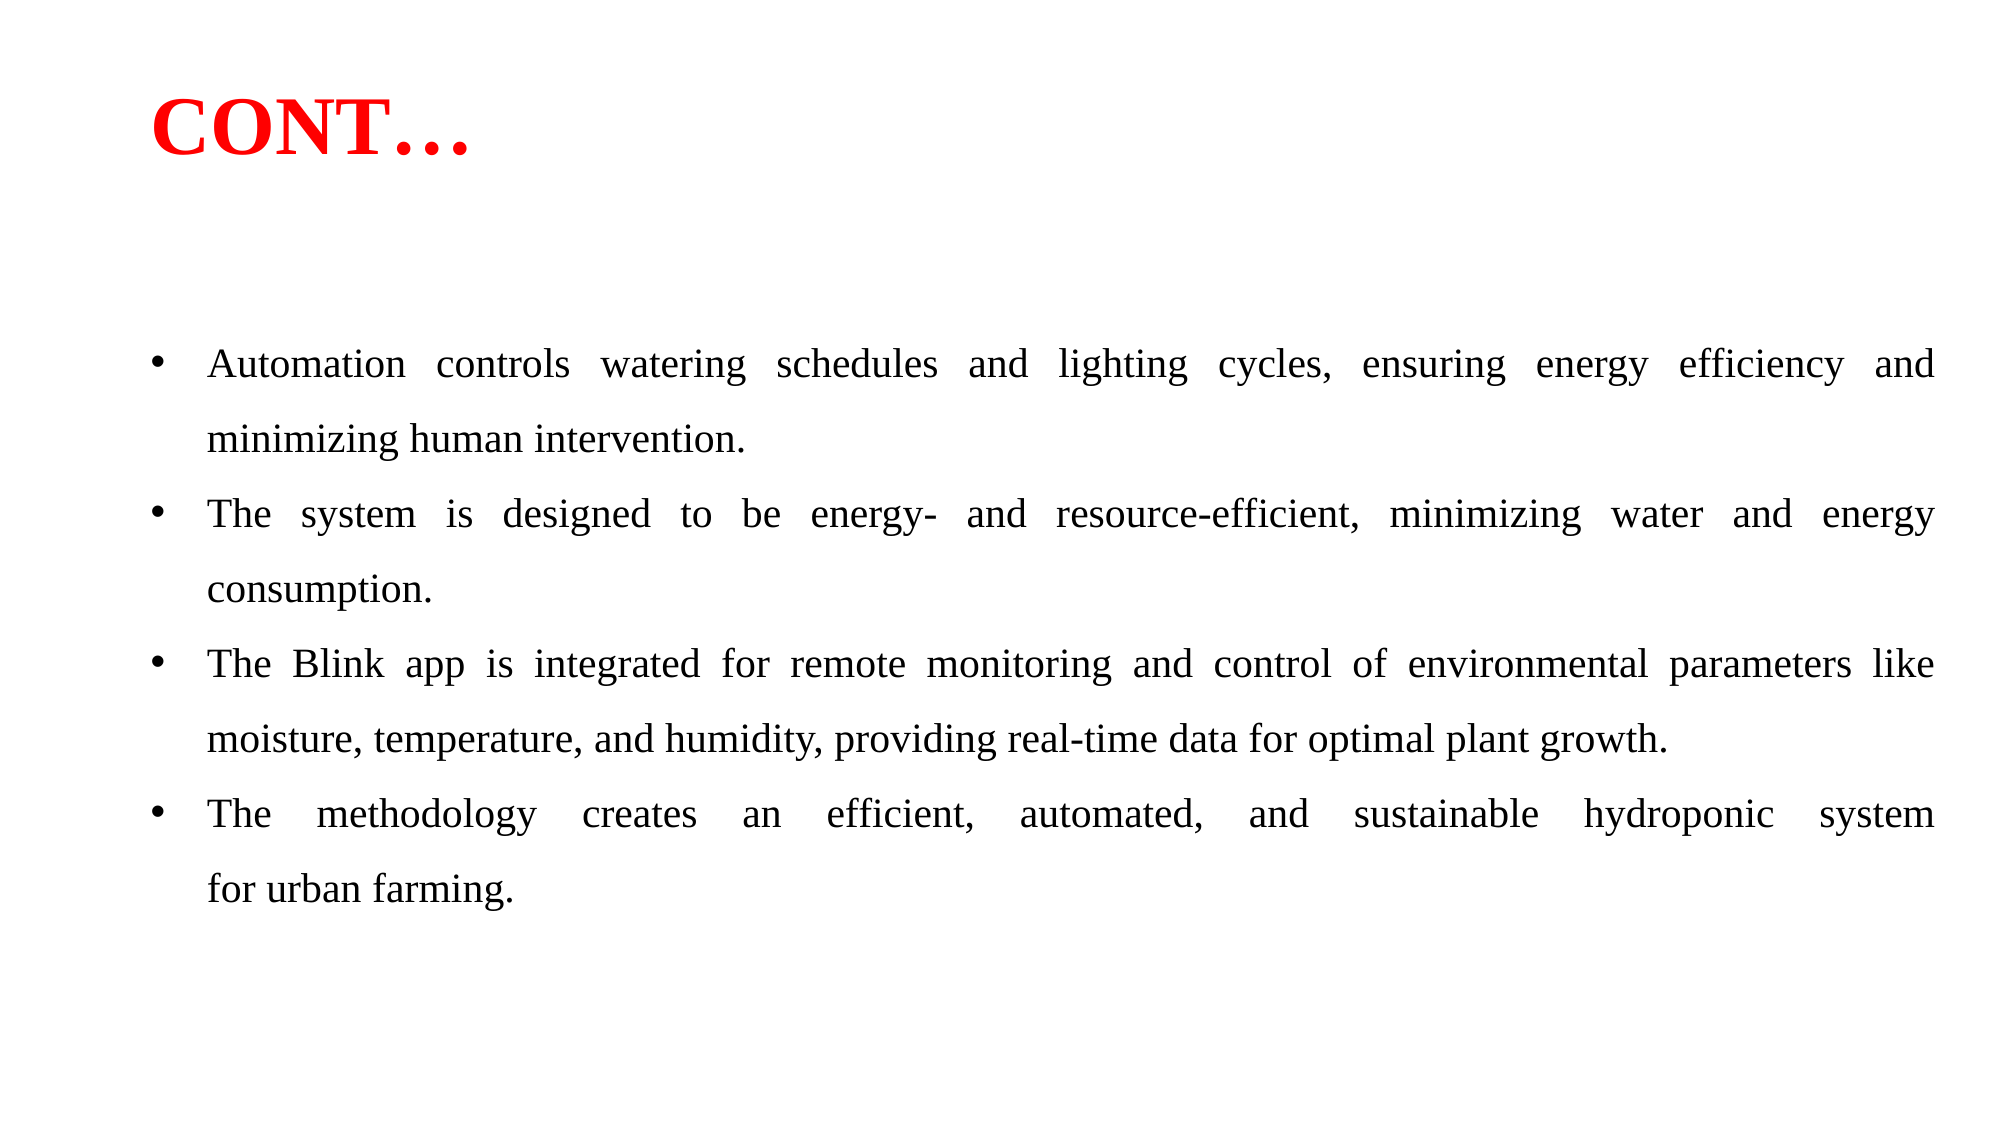

# CONT…
Automation controls watering schedules and lighting cycles, ensuring energy efficiency and minimizing human intervention.
The system is designed to be energy- and resource-efficient, minimizing water and energy consumption.
The Blink app is integrated for remote monitoring and control of environmental parameters like moisture, temperature, and humidity, providing real-time data for optimal plant growth.
The methodology creates an efficient, automated, and sustainable hydroponic system for urban farming.